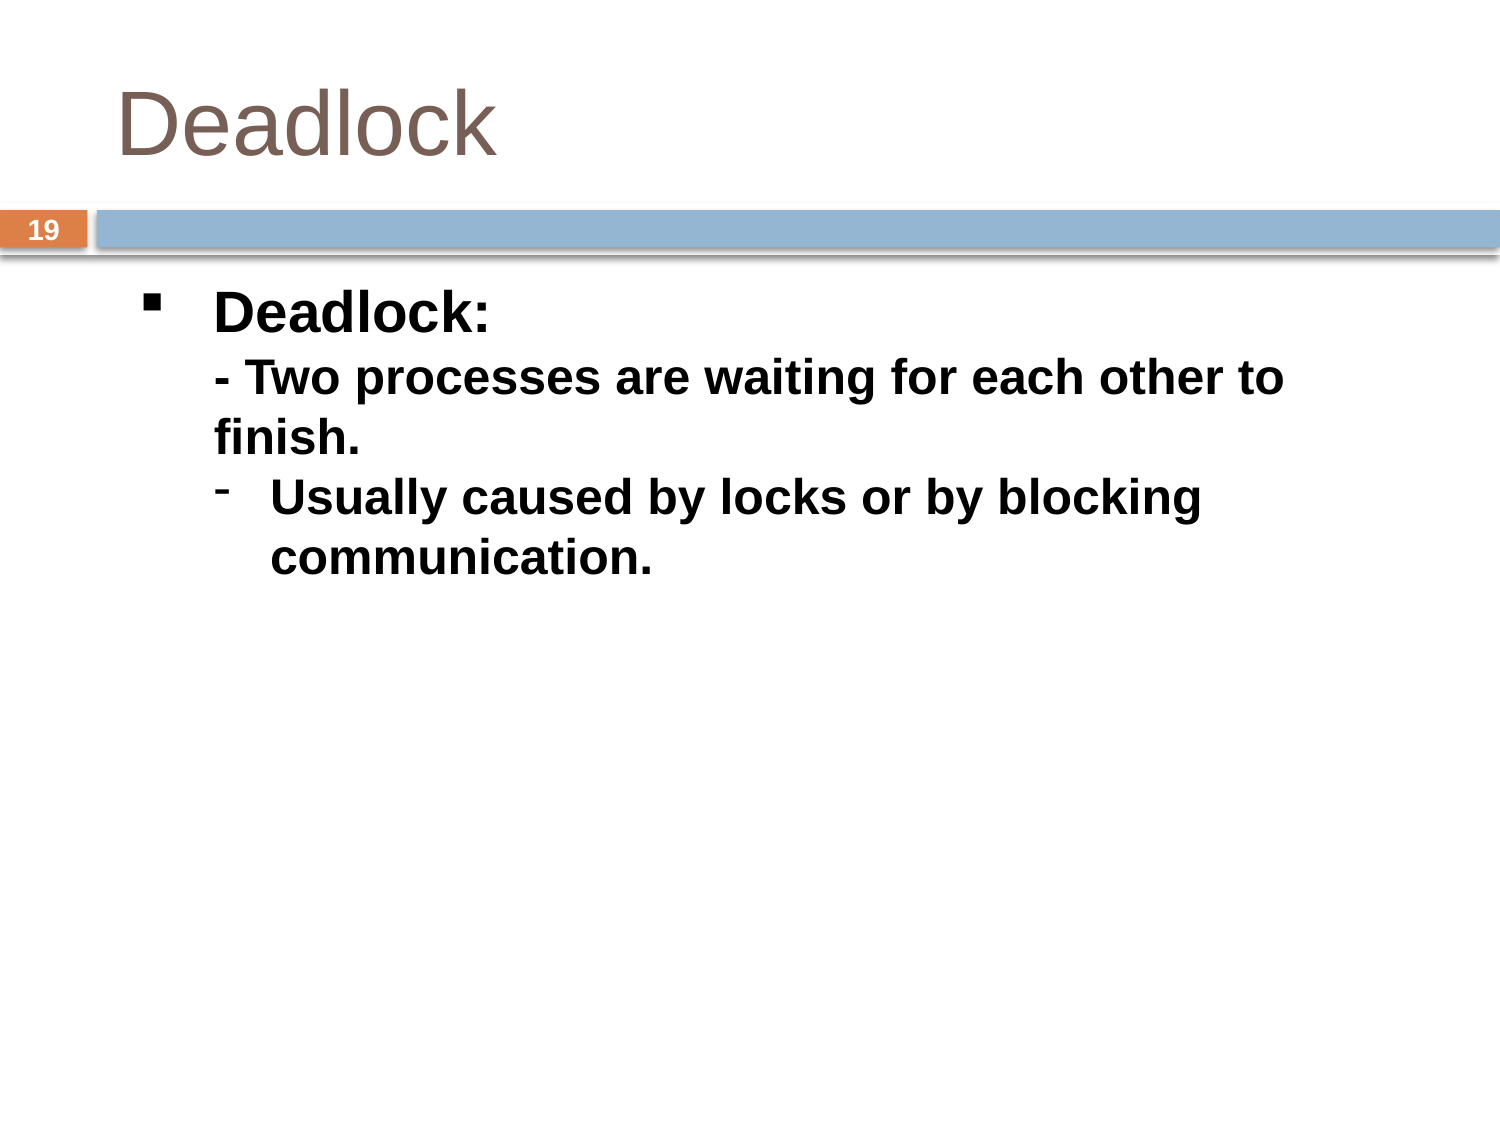

# Deadlock
19
Deadlock:
- Two processes are waiting for each other to finish.
Usually caused by locks or by blocking communication.